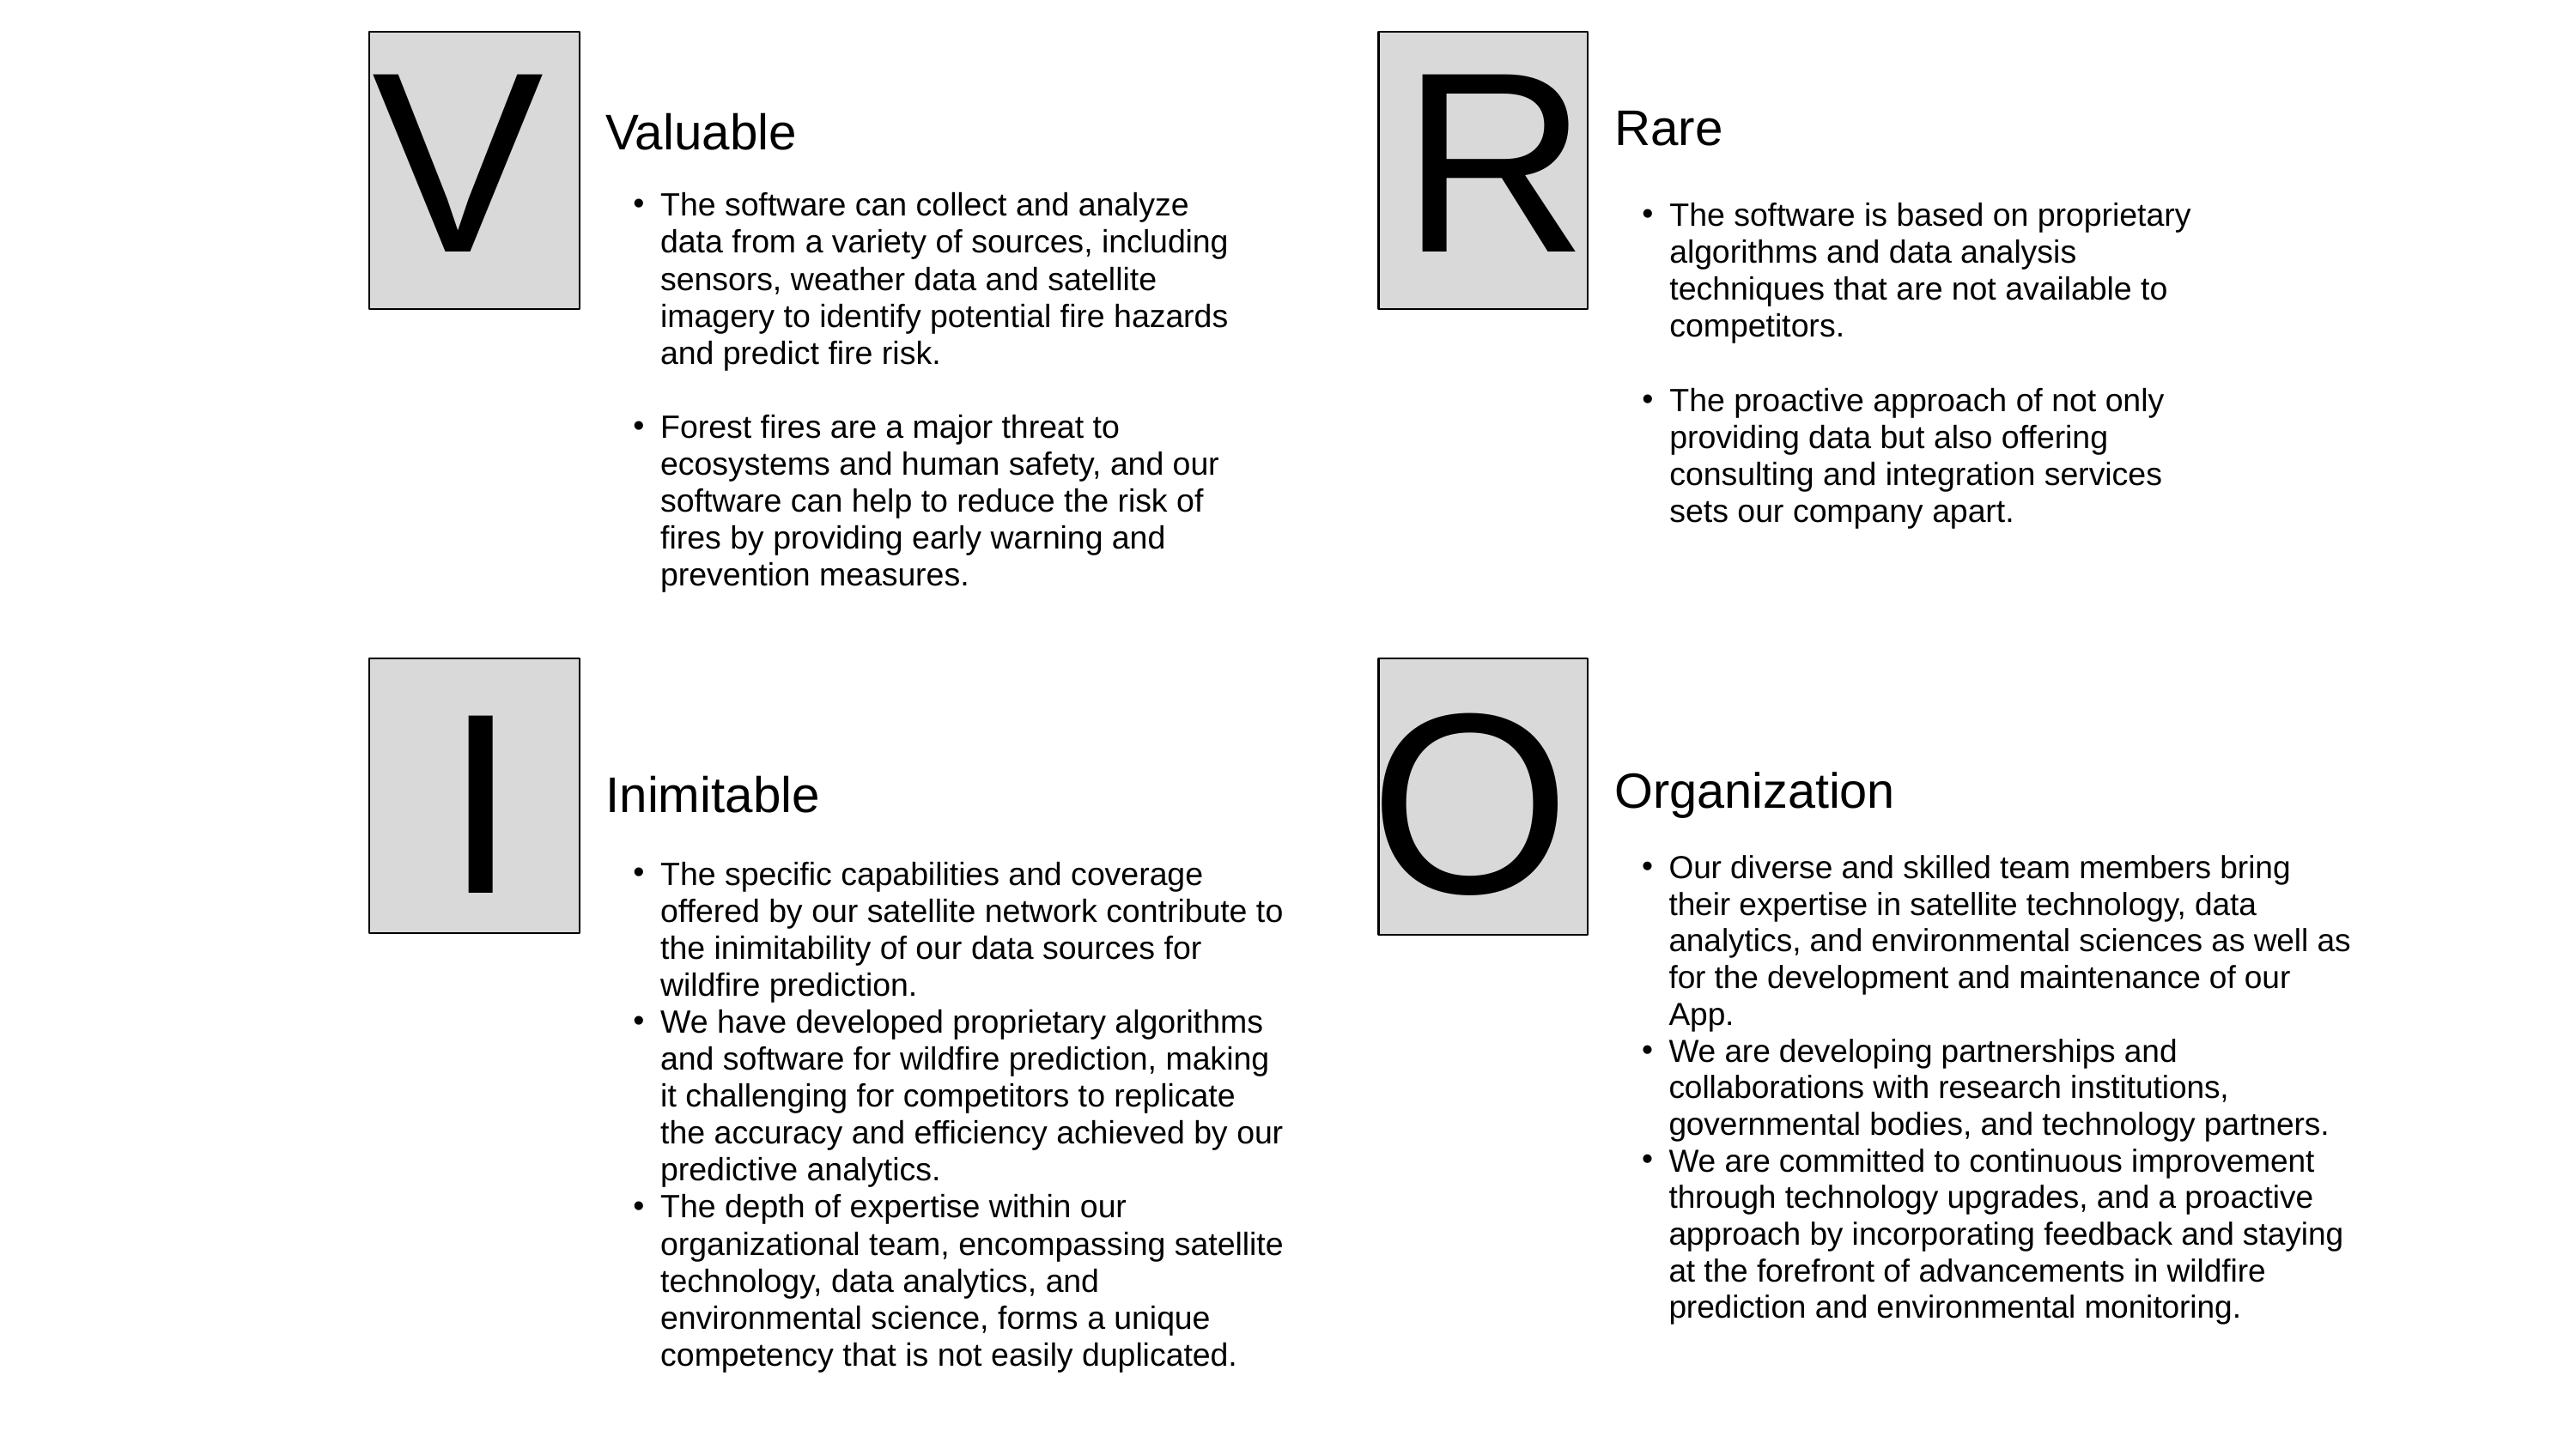

V
R

Rare
The software is based on proprietary algorithms and data analysis techniques that are not available to competitors.

The proactive approach of not only providing data but also offering consulting and integration services sets our company apart.
Valuable
The software can collect and analyze data from a variety of sources, including sensors, weather data and satellite imagery to identify potential fire hazards and predict fire risk.

Forest fires are a major threat to ecosystems and human safety, and our software can help to reduce the risk of fires by providing early warning and prevention measures.

I
O
Organization
Our diverse and skilled team members bring their expertise in satellite technology, data analytics, and environmental sciences as well as for the development and maintenance of our App.
We are developing partnerships and collaborations with research institutions, governmental bodies, and technology partners.
We are committed to continuous improvement through technology upgrades, and a proactive approach by incorporating feedback and staying at the forefront of advancements in wildfire prediction and environmental monitoring.
Inimitable
The specific capabilities and coverage offered by our satellite network contribute to the inimitability of our data sources for wildfire prediction.
We have developed proprietary algorithms and software for wildfire prediction, making it challenging for competitors to replicate the accuracy and efficiency achieved by our predictive analytics.
The depth of expertise within our organizational team, encompassing satellite technology, data analytics, and environmental science, forms a unique competency that is not easily duplicated.